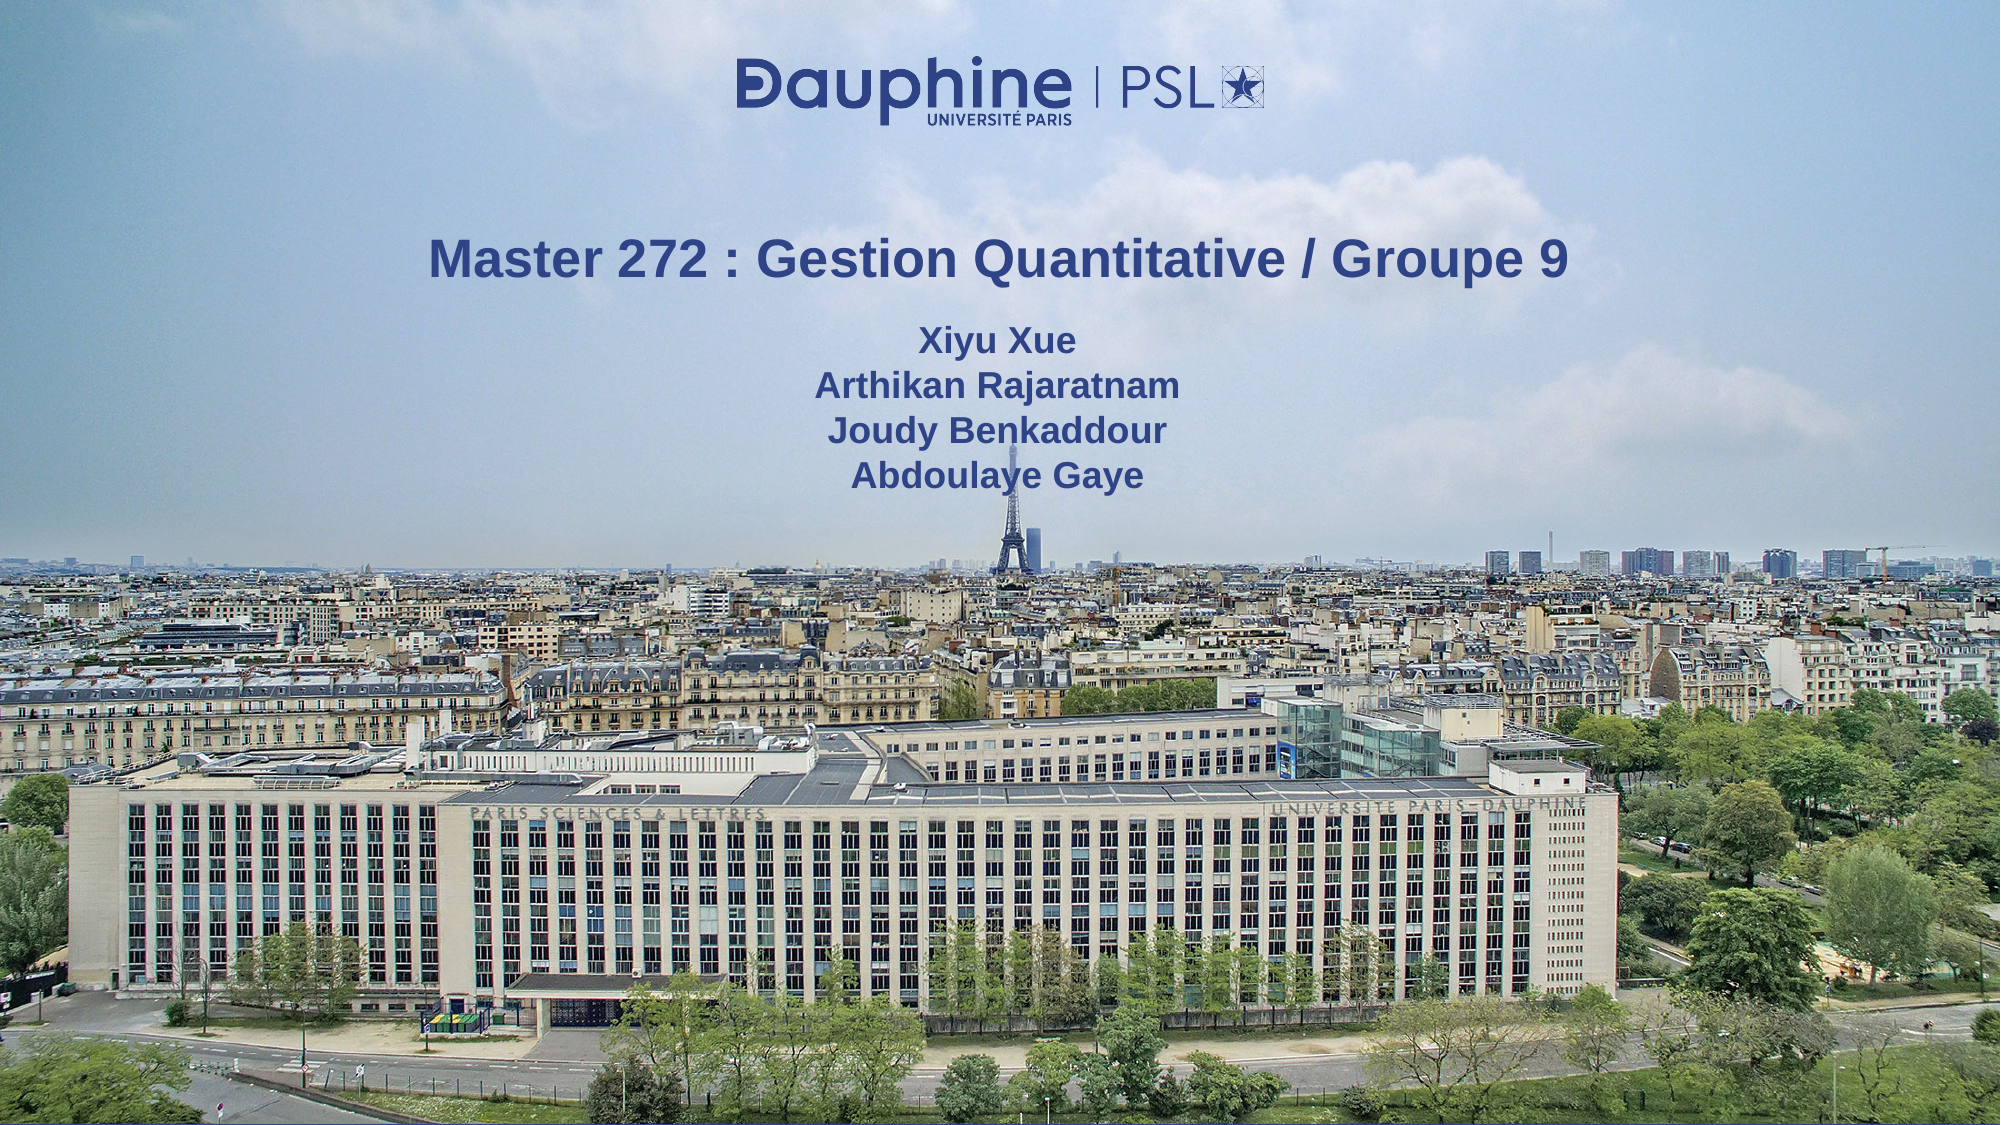

# Master 272 : Gestion Quantitative / Groupe 9
Xiyu Xue
Arthikan Rajaratnam
Joudy Benkaddour
Abdoulaye Gaye